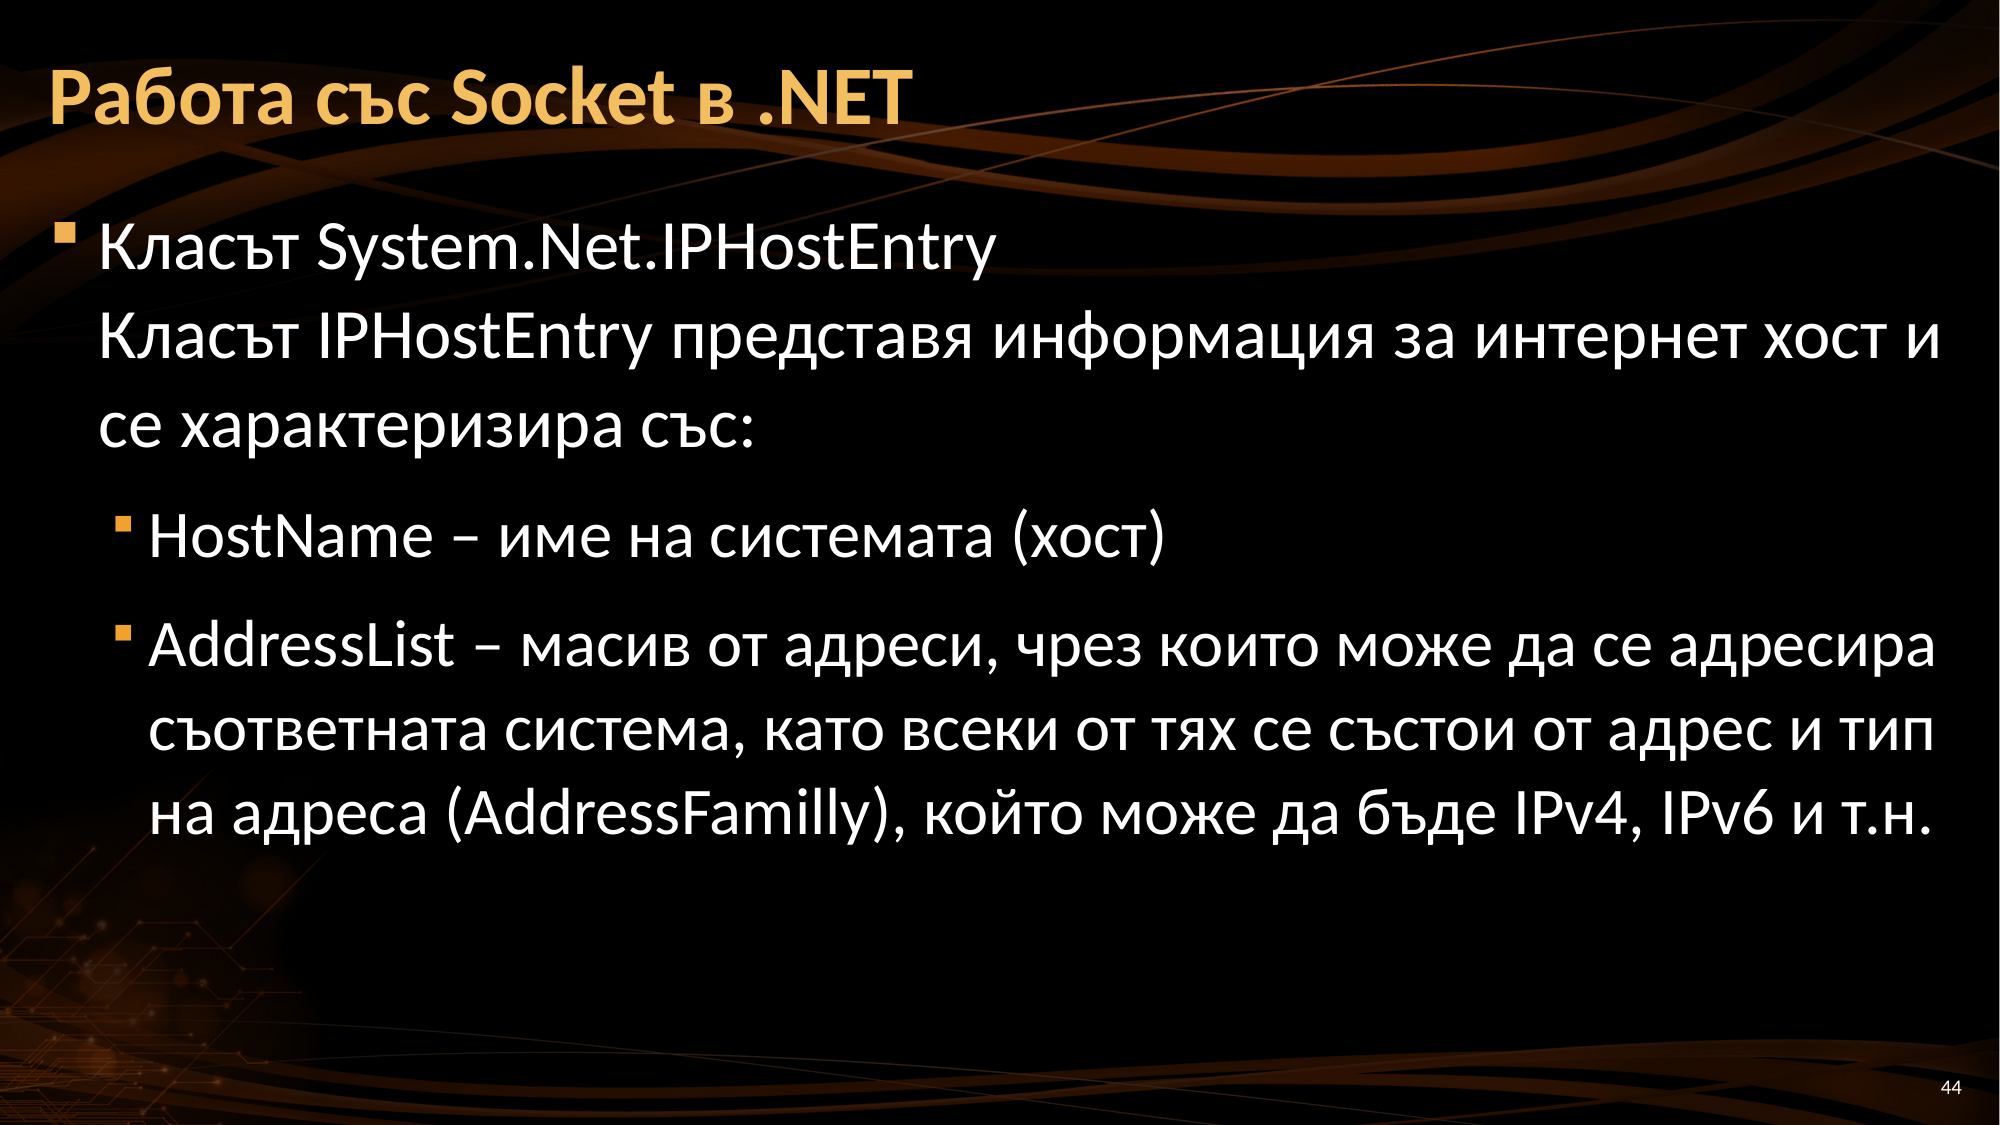

# Работа със Socket в .NET
Класът System.Net.IPHostEntry
Класът IPHostEntry представя информация за интернет хост и се характеризира със:
HostName – име на системата (хост)
AddressList – масив от адреси, чрез които може да се адресира съответната система, като всеки от тях се състои от адрес и тип на адреса (AddressFamilly), който може да бъде IPv4, IPv6 и т.н.
44